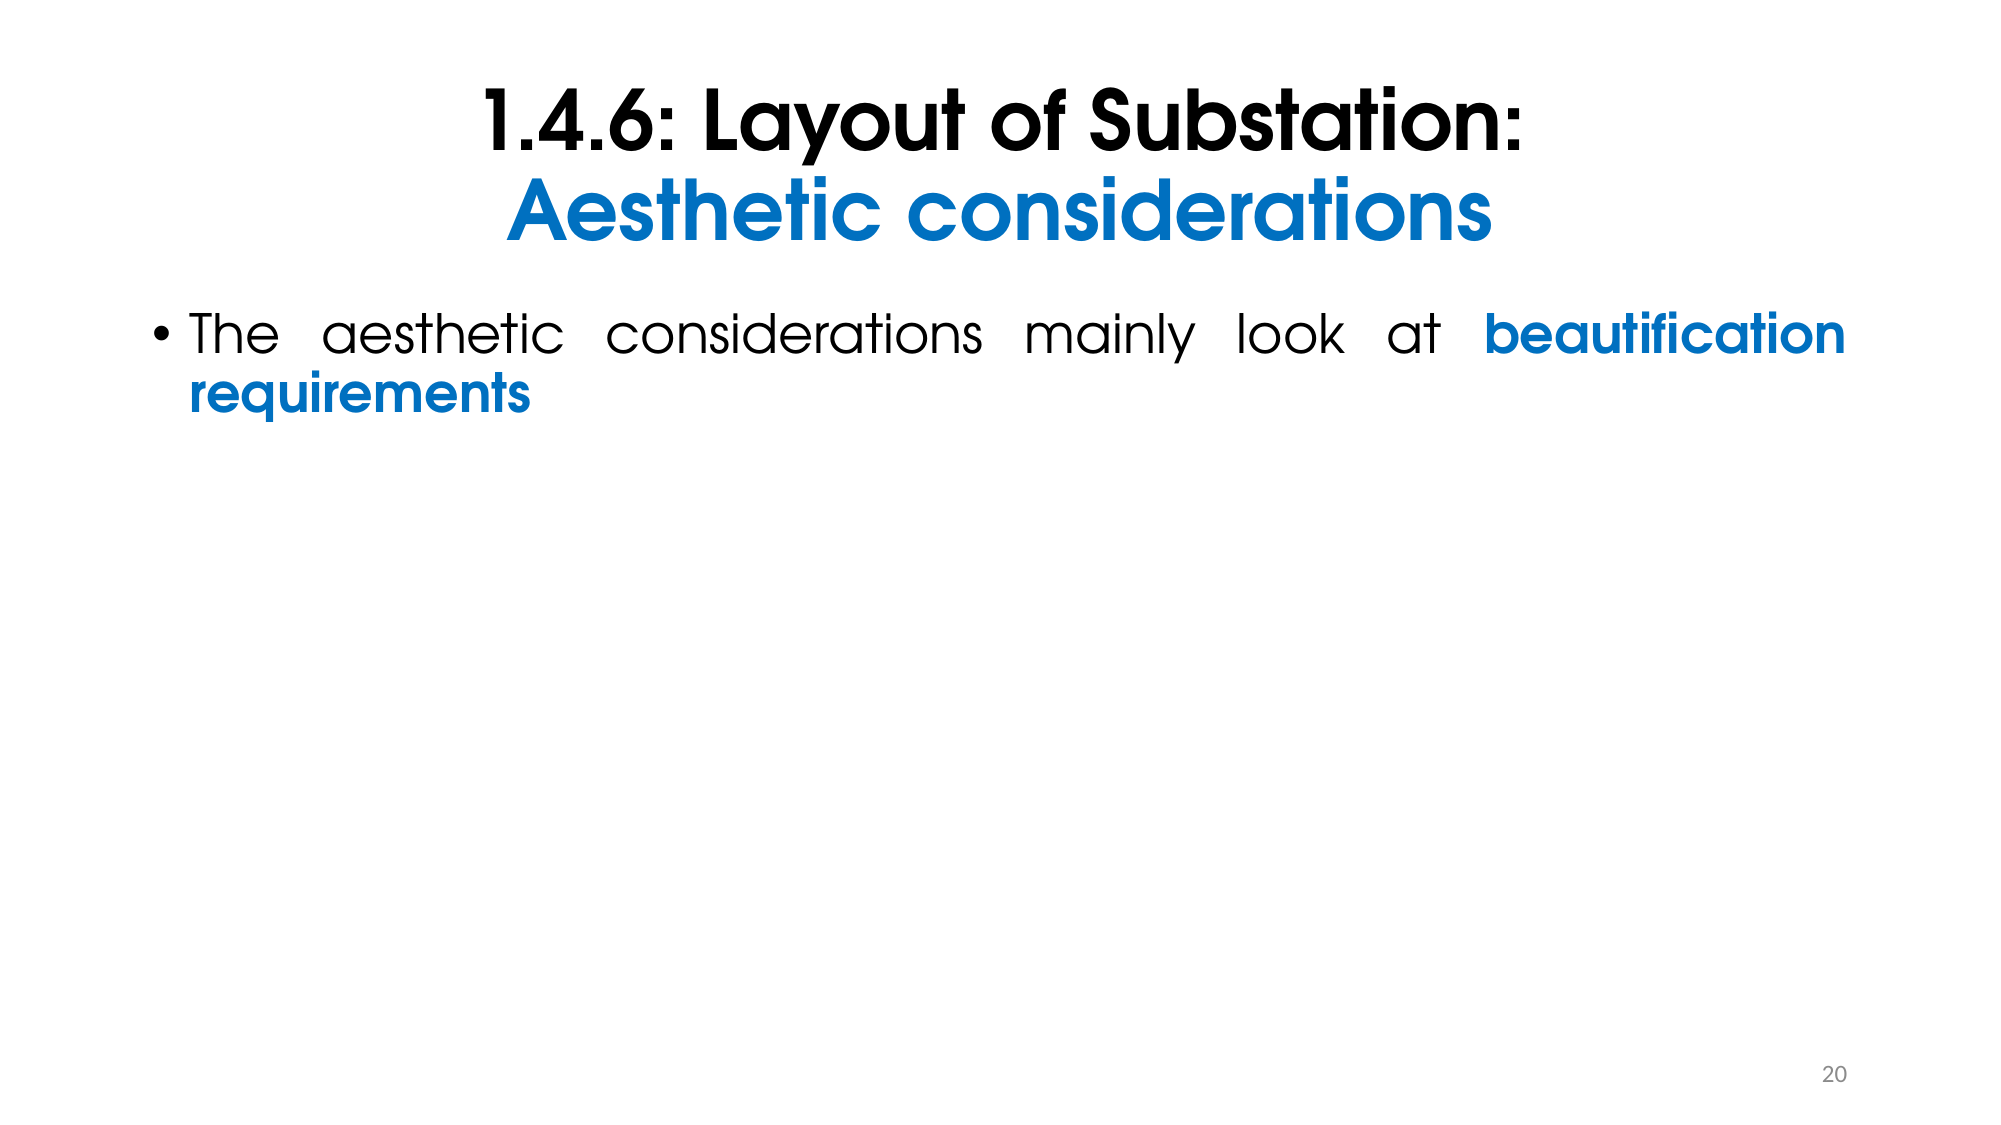

# 1.4.6: Layout of Substation: Aesthetic considerations
The aesthetic considerations mainly look at beautification requirements

20